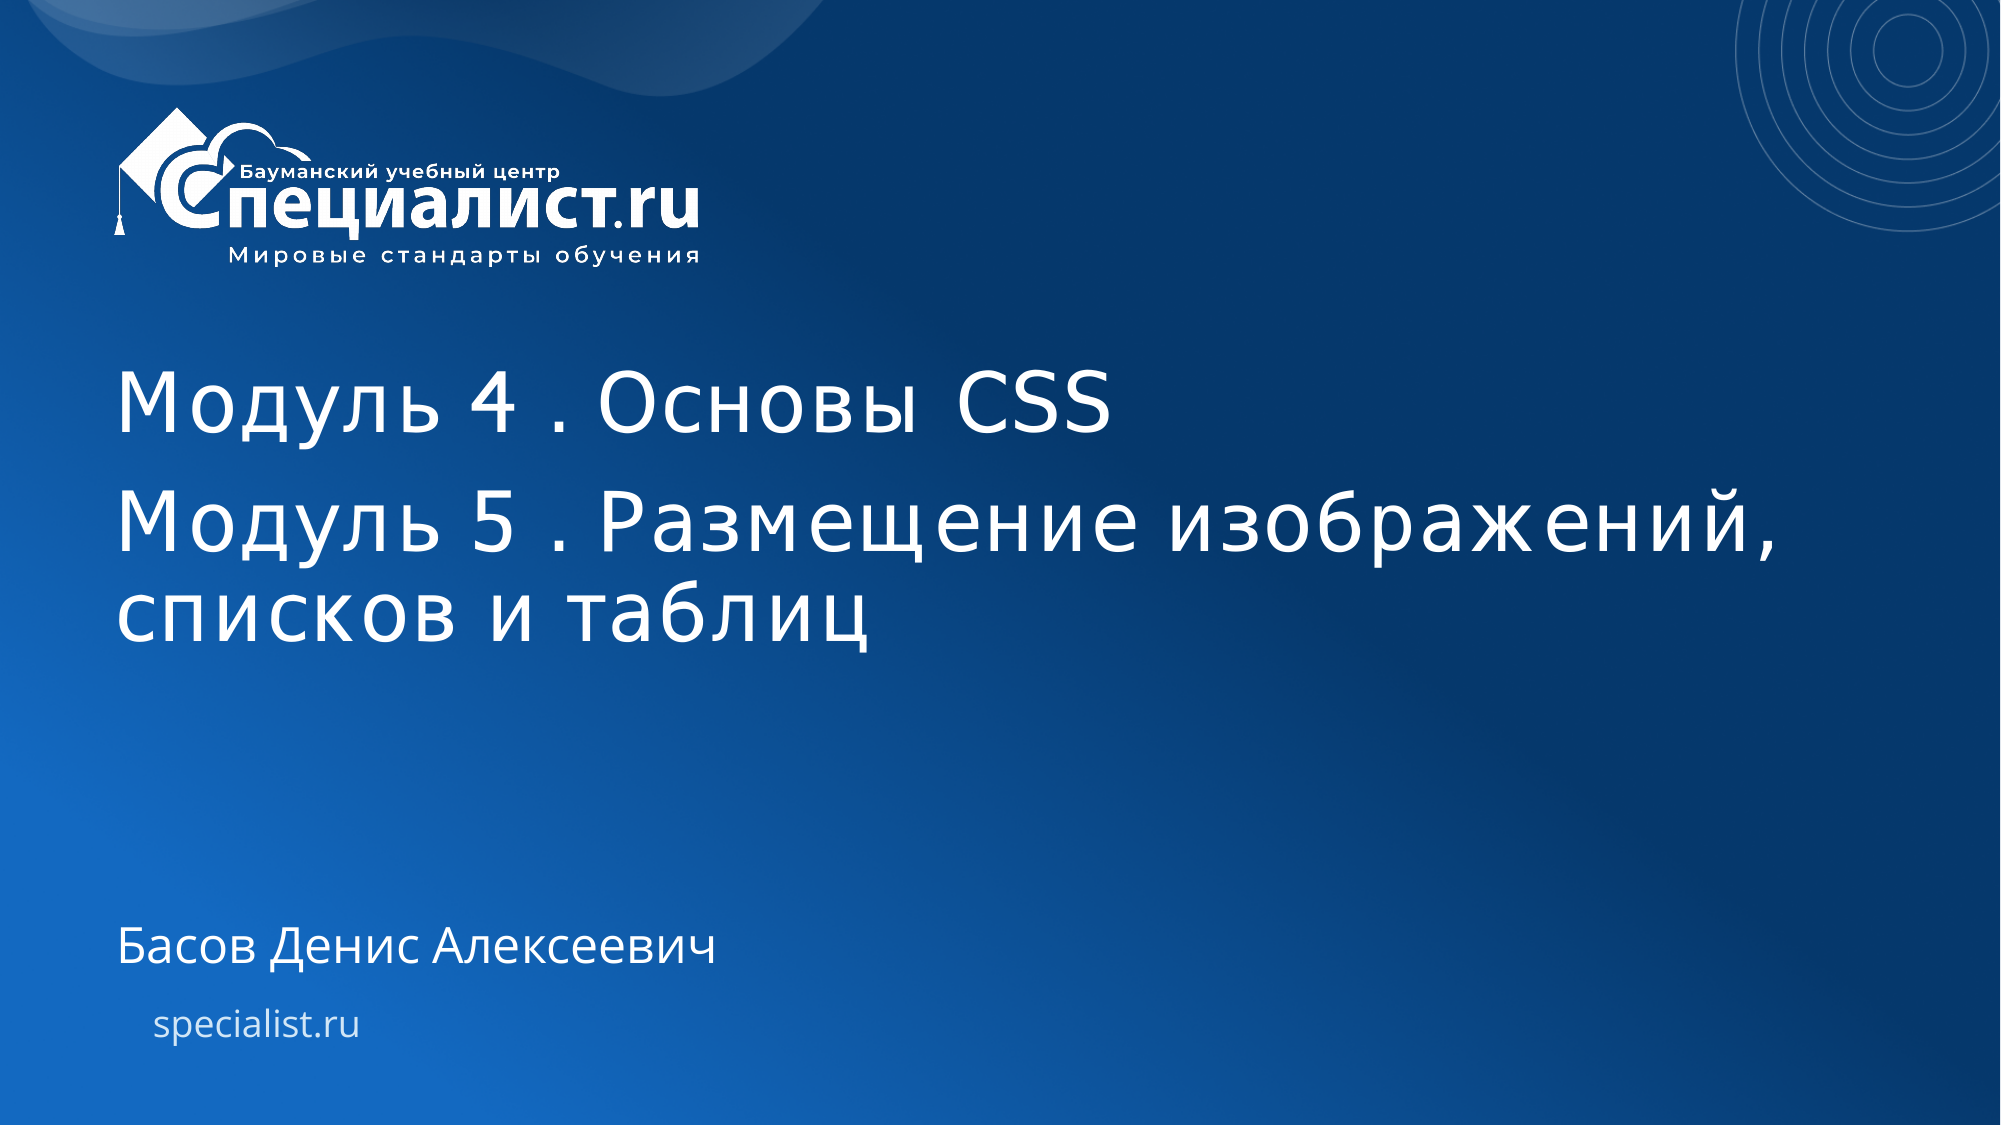

# Модуль 4 . Основы CSS
Модуль 5 . Размещение изображений, списков и таблиц
Басов Денис Алексеевич